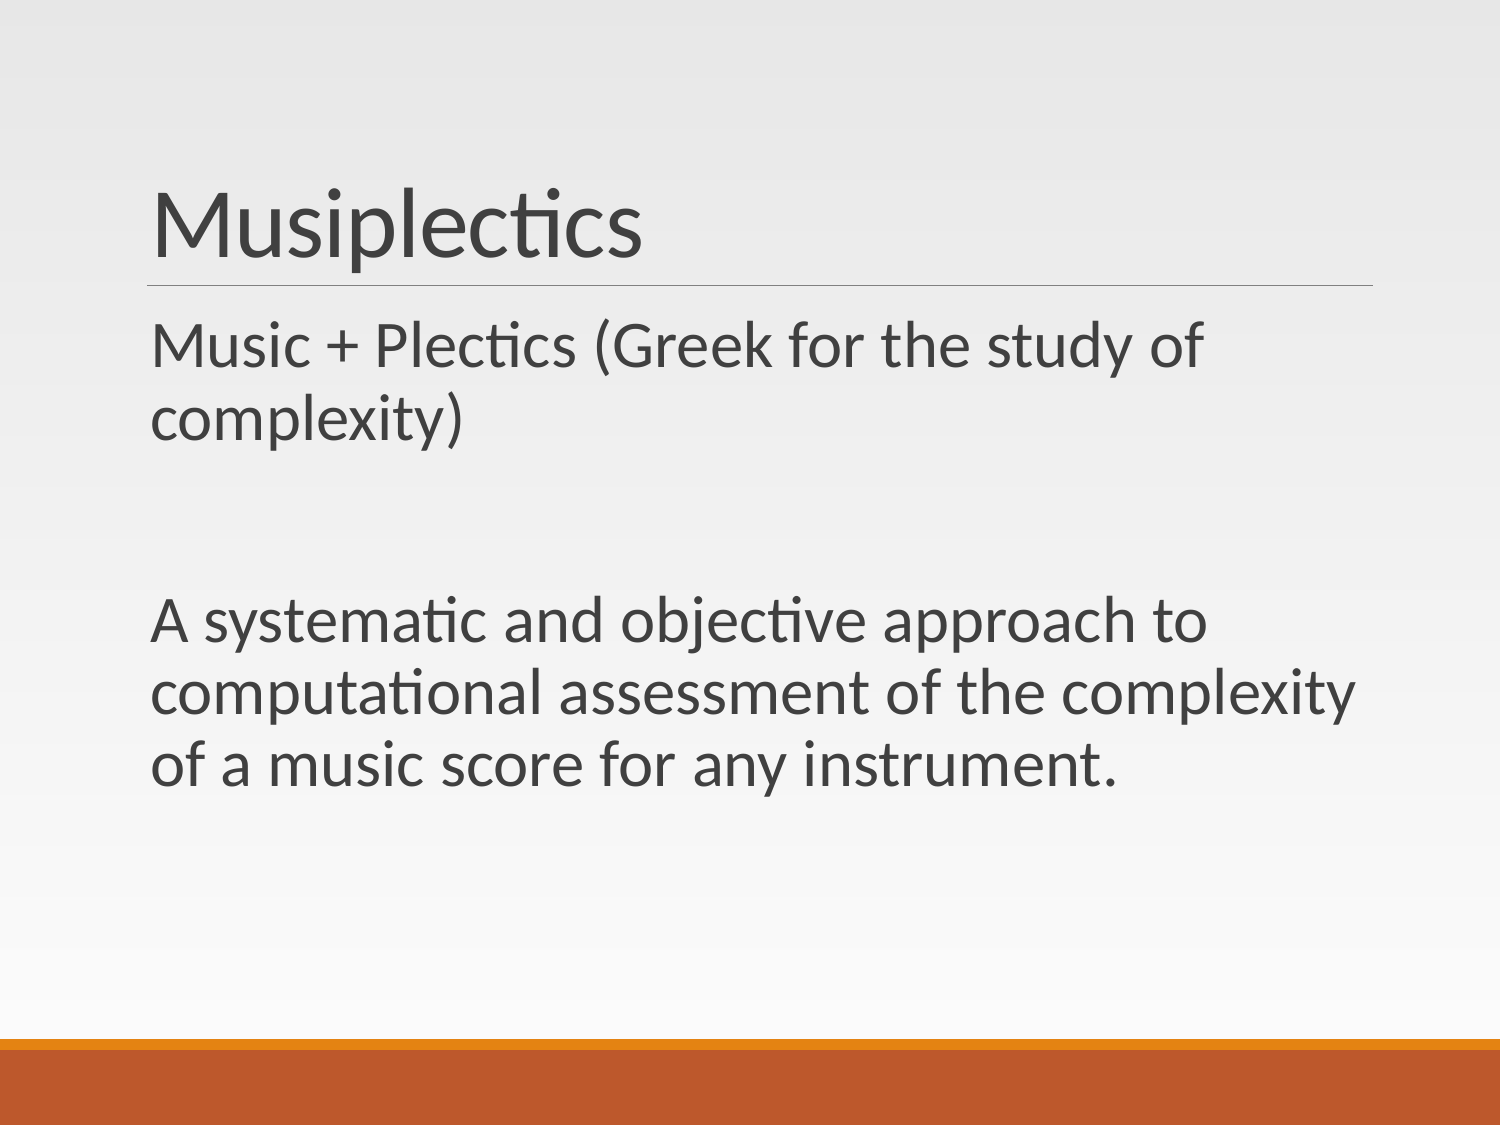

# Musiplectics
Music + Plectics (Greek for the study of complexity)

A systematic and objective approach to computational assessment of the complexity of a music score for any instrument.